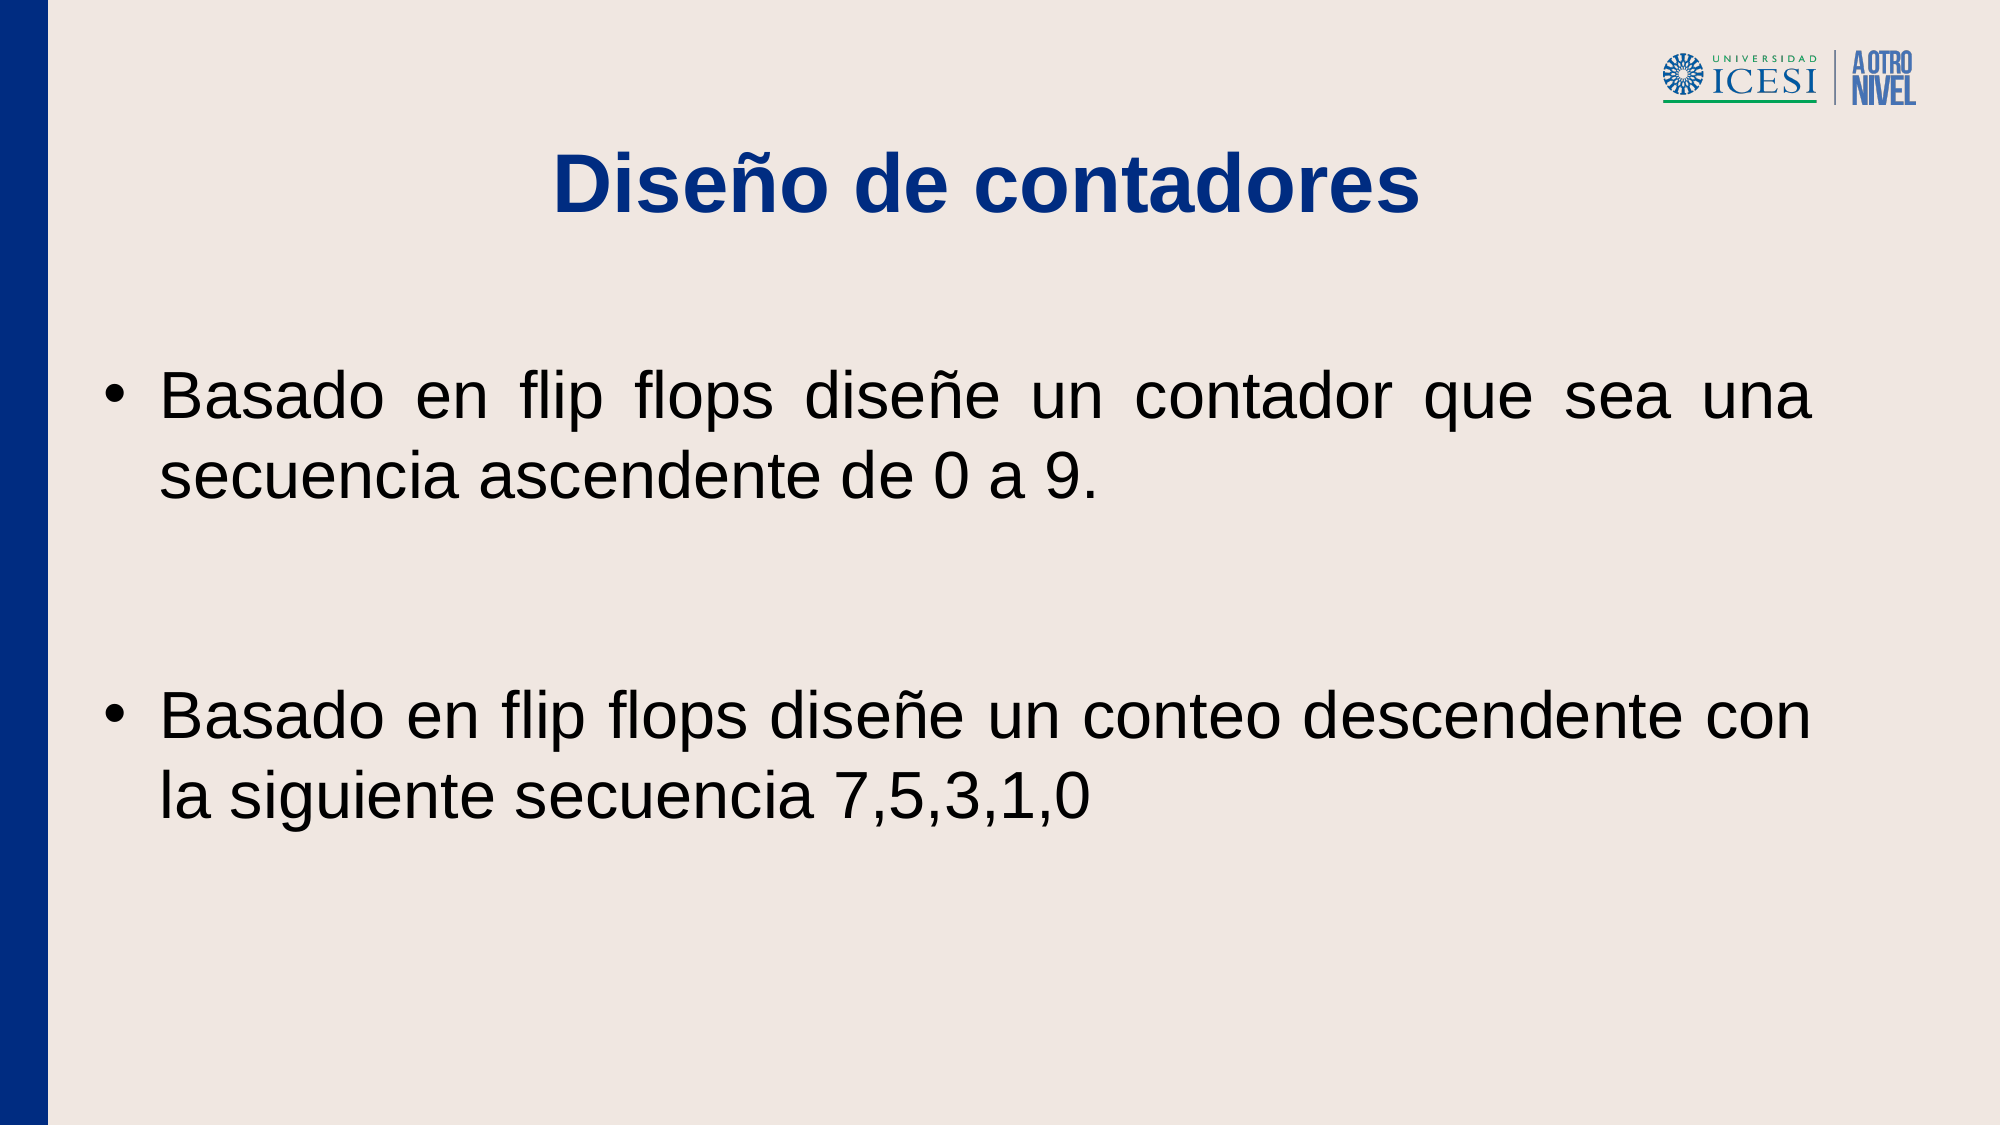

Diseño de contadores
Basado en flip flops diseñe un contador que sea una secuencia ascendente de 0 a 9.

Basado en flip flops diseñe un conteo descendente con la siguiente secuencia 7,5,3,1,0